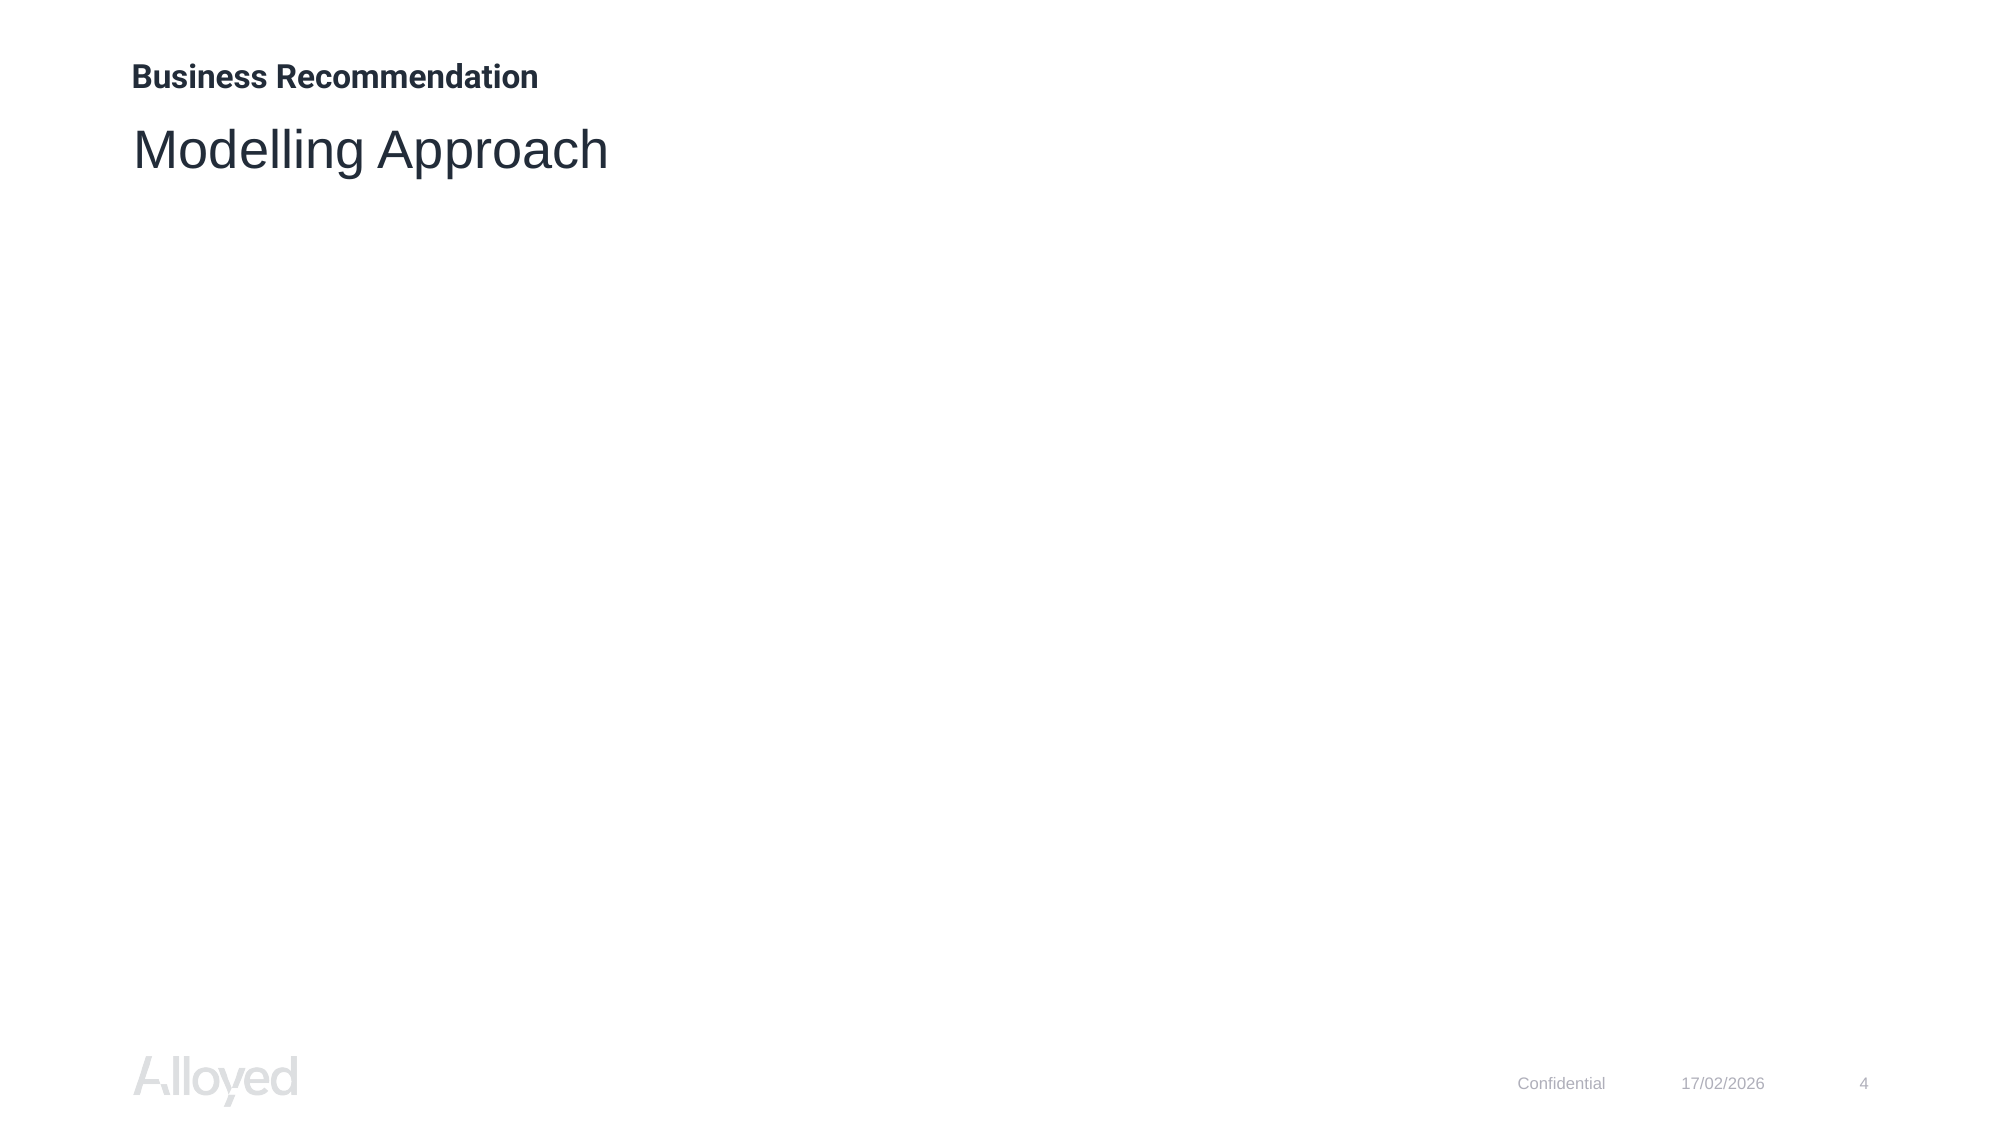

Business Recommendation
Modelling Approach
Confidential
17/02/2026
4